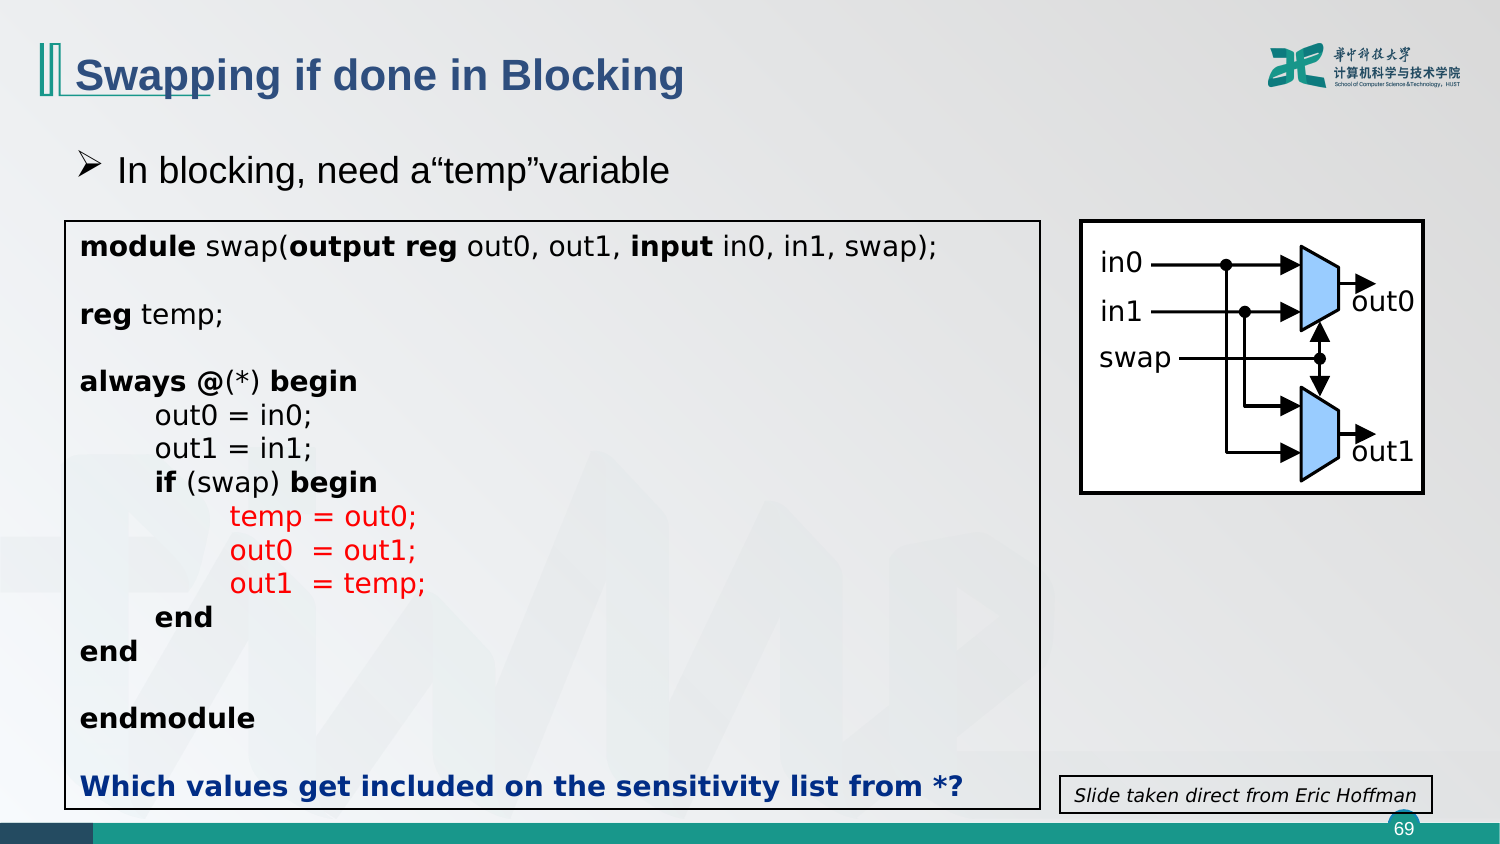

# Swapping if done in Blocking
In blocking, need a“temp”variable
module swap(output reg out0, out1, input in0, in1, swap);

reg temp;

always @(*) begin
out0 = in0;
out1 = in1;
if (swap) begin
	temp = out0;
	out0  = out1;
	out1  = temp;
end
end

endmodule

Which values get included on the sensitivity list from *?

in0

out0

in1

swap

out1

Slide taken direct from Eric Hoffman